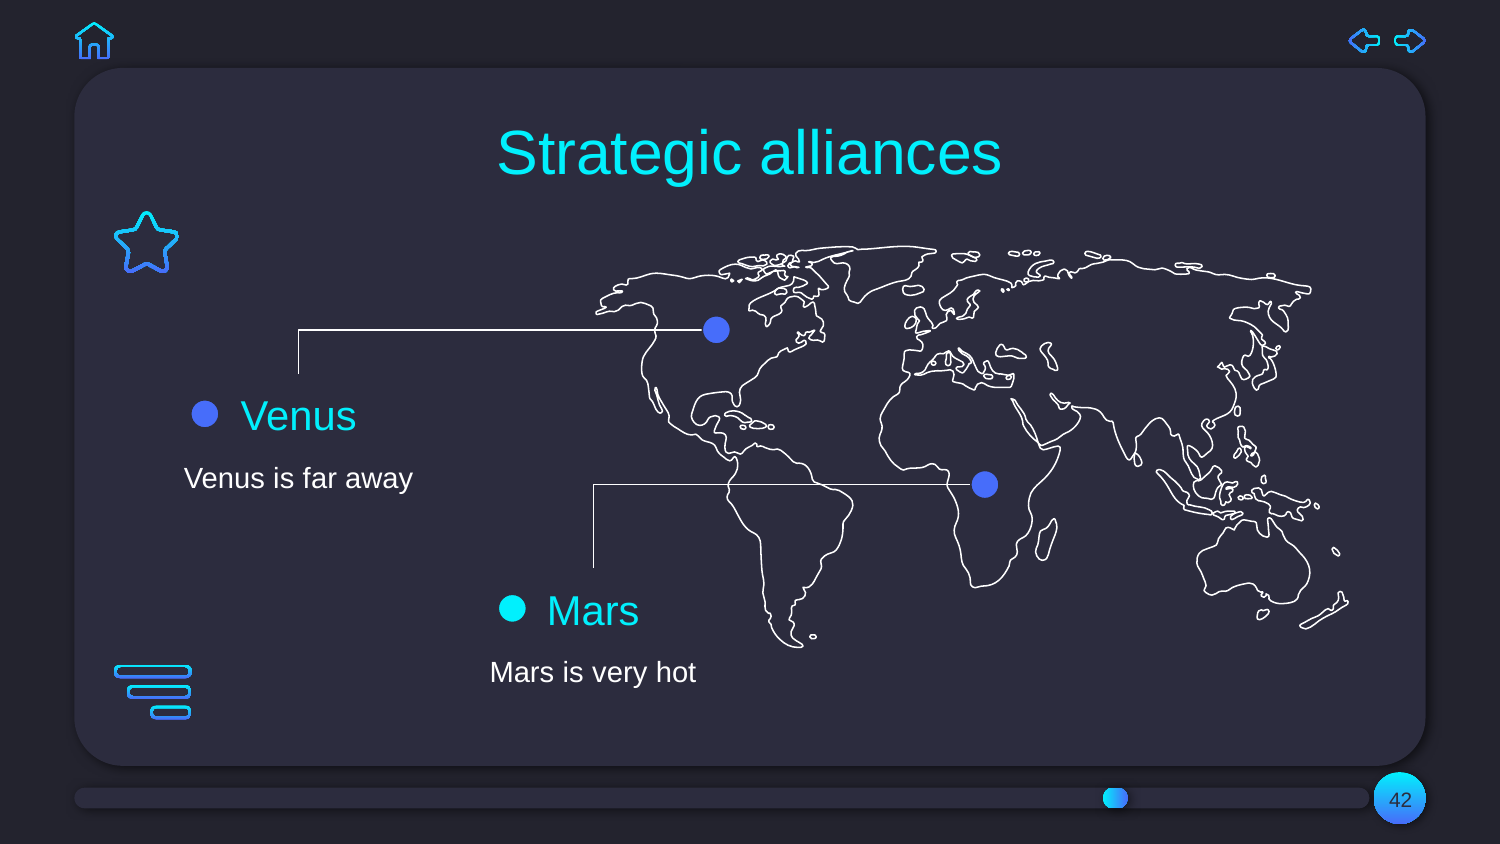

# Strategic alliances

Venus

Venus is far away

Mars

Mars is very hot